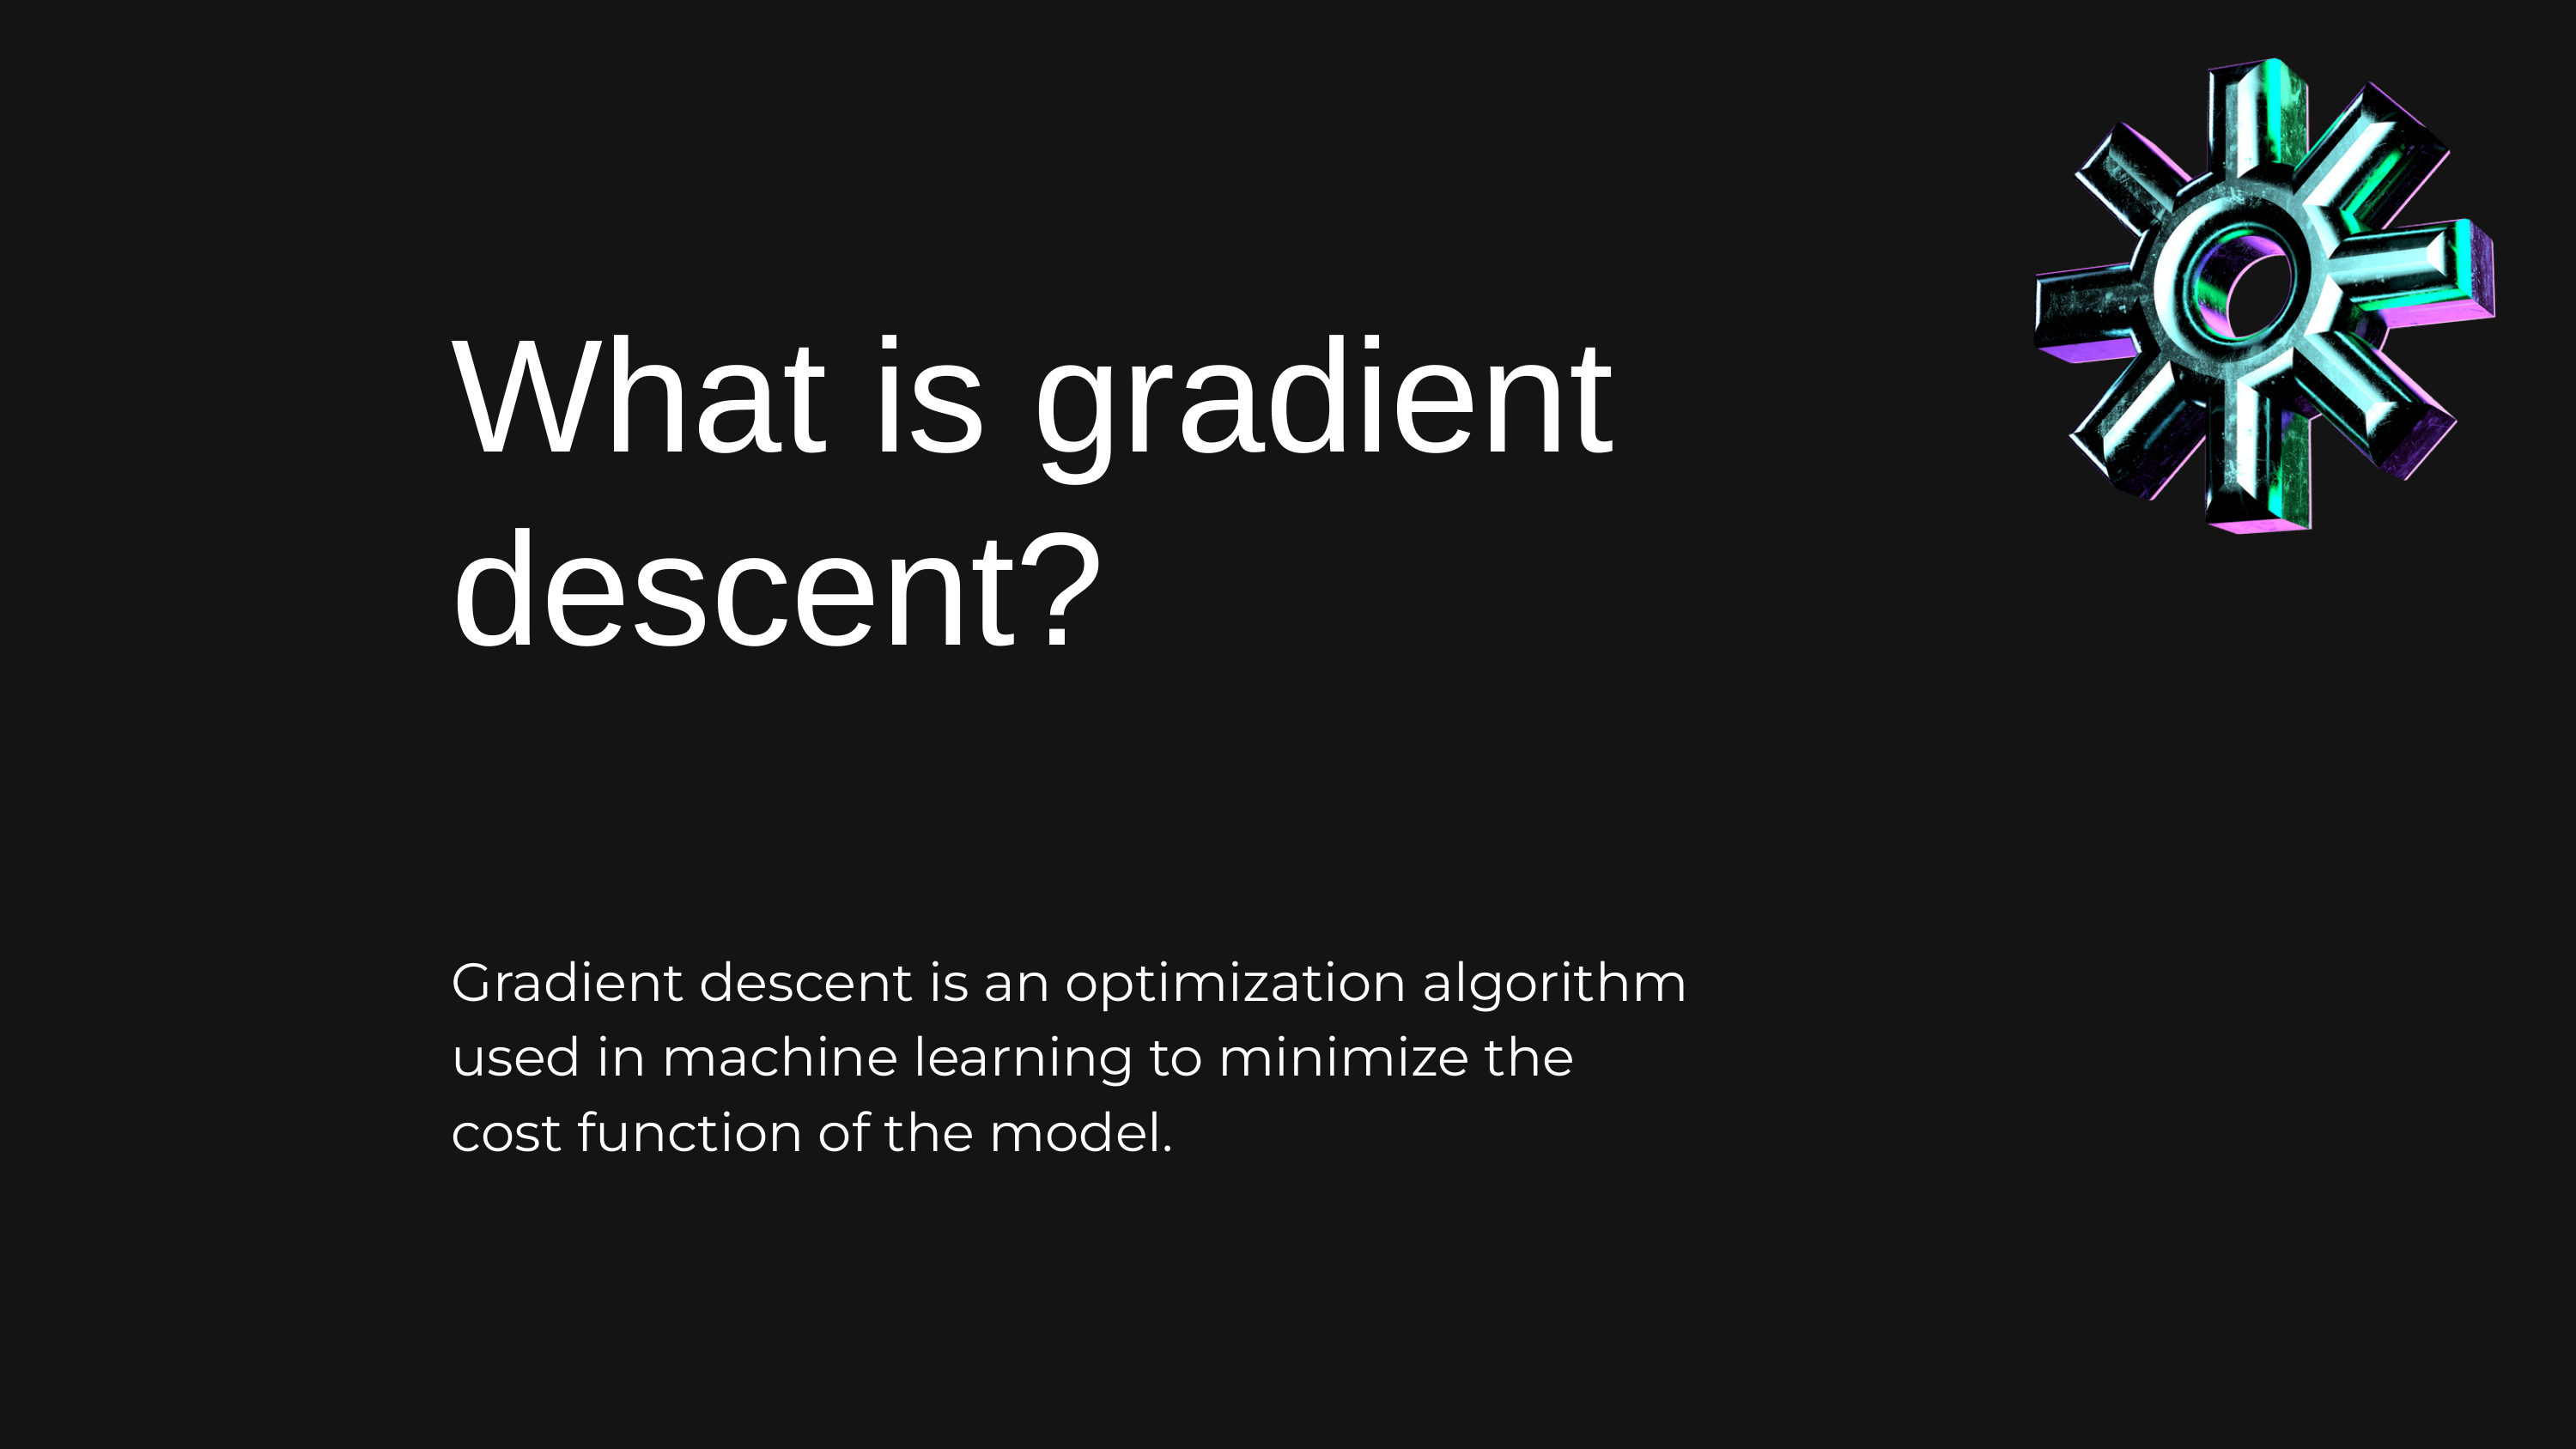

What is gradient descent?
Gradient descent is an optimization algorithm used in machine learning to minimize the cost function of the model.